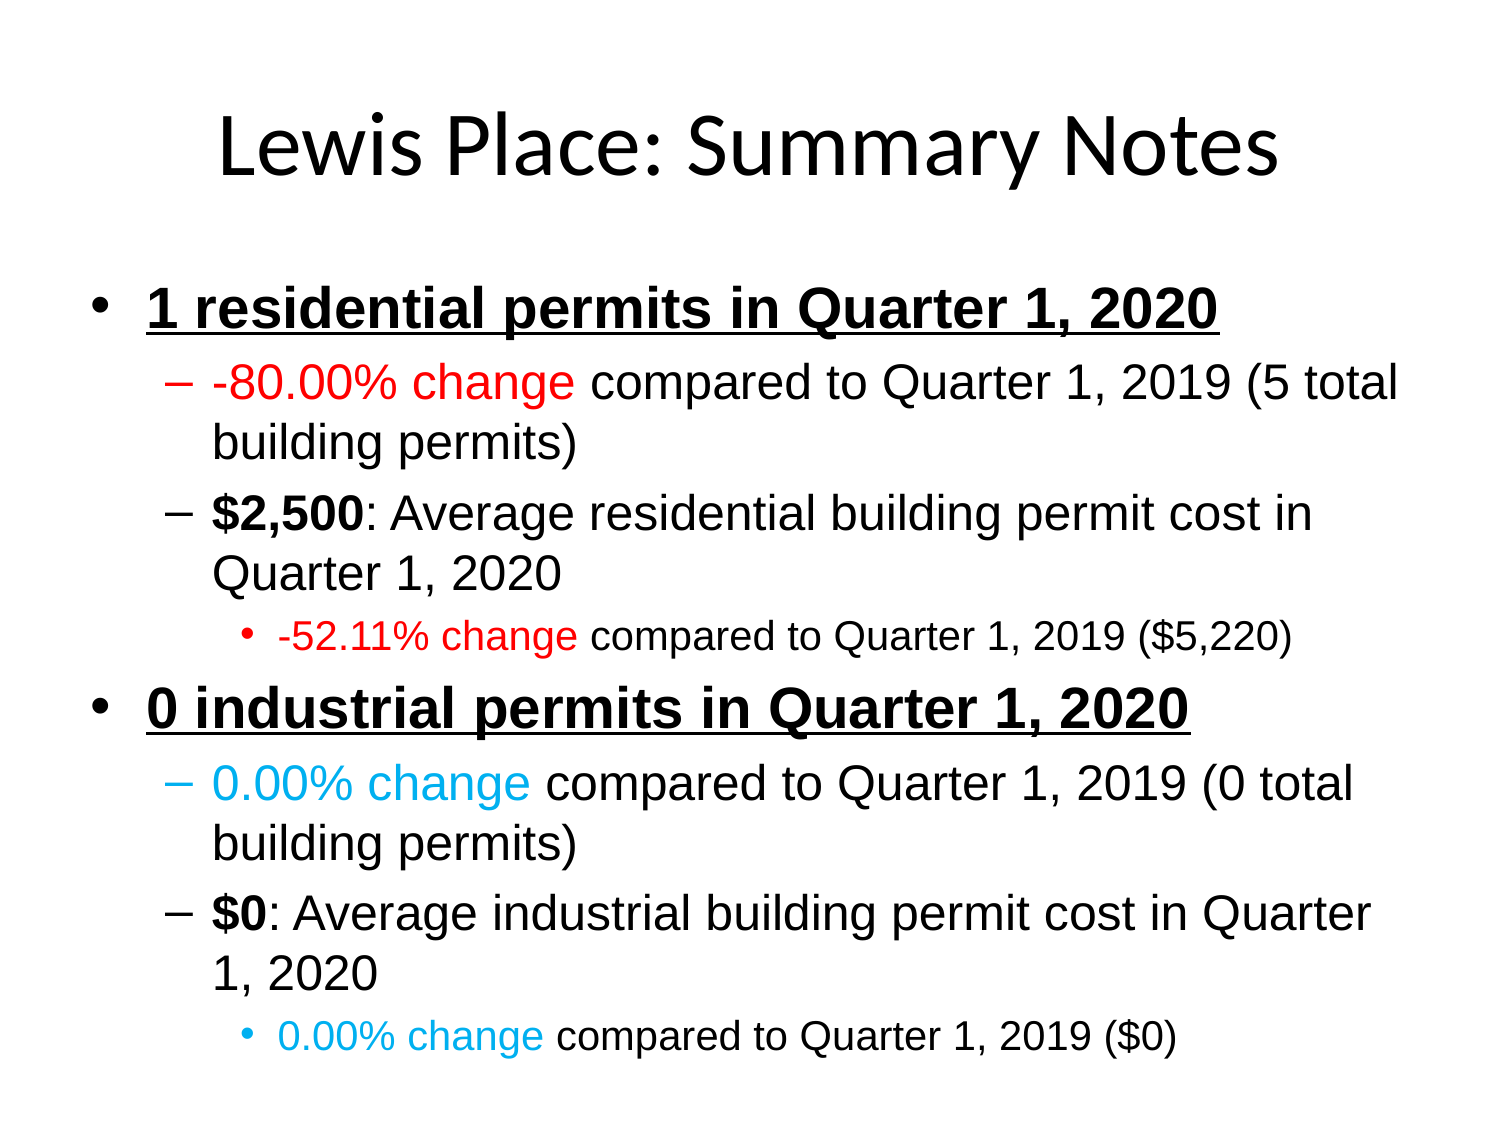

# Lewis Place: Summary Notes
1 residential permits in Quarter 1, 2020
-80.00% change compared to Quarter 1, 2019 (5 total building permits)
$2,500: Average residential building permit cost in Quarter 1, 2020
-52.11% change compared to Quarter 1, 2019 ($5,220)
0 industrial permits in Quarter 1, 2020
0.00% change compared to Quarter 1, 2019 (0 total building permits)
$0: Average industrial building permit cost in Quarter 1, 2020
0.00% change compared to Quarter 1, 2019 ($0)